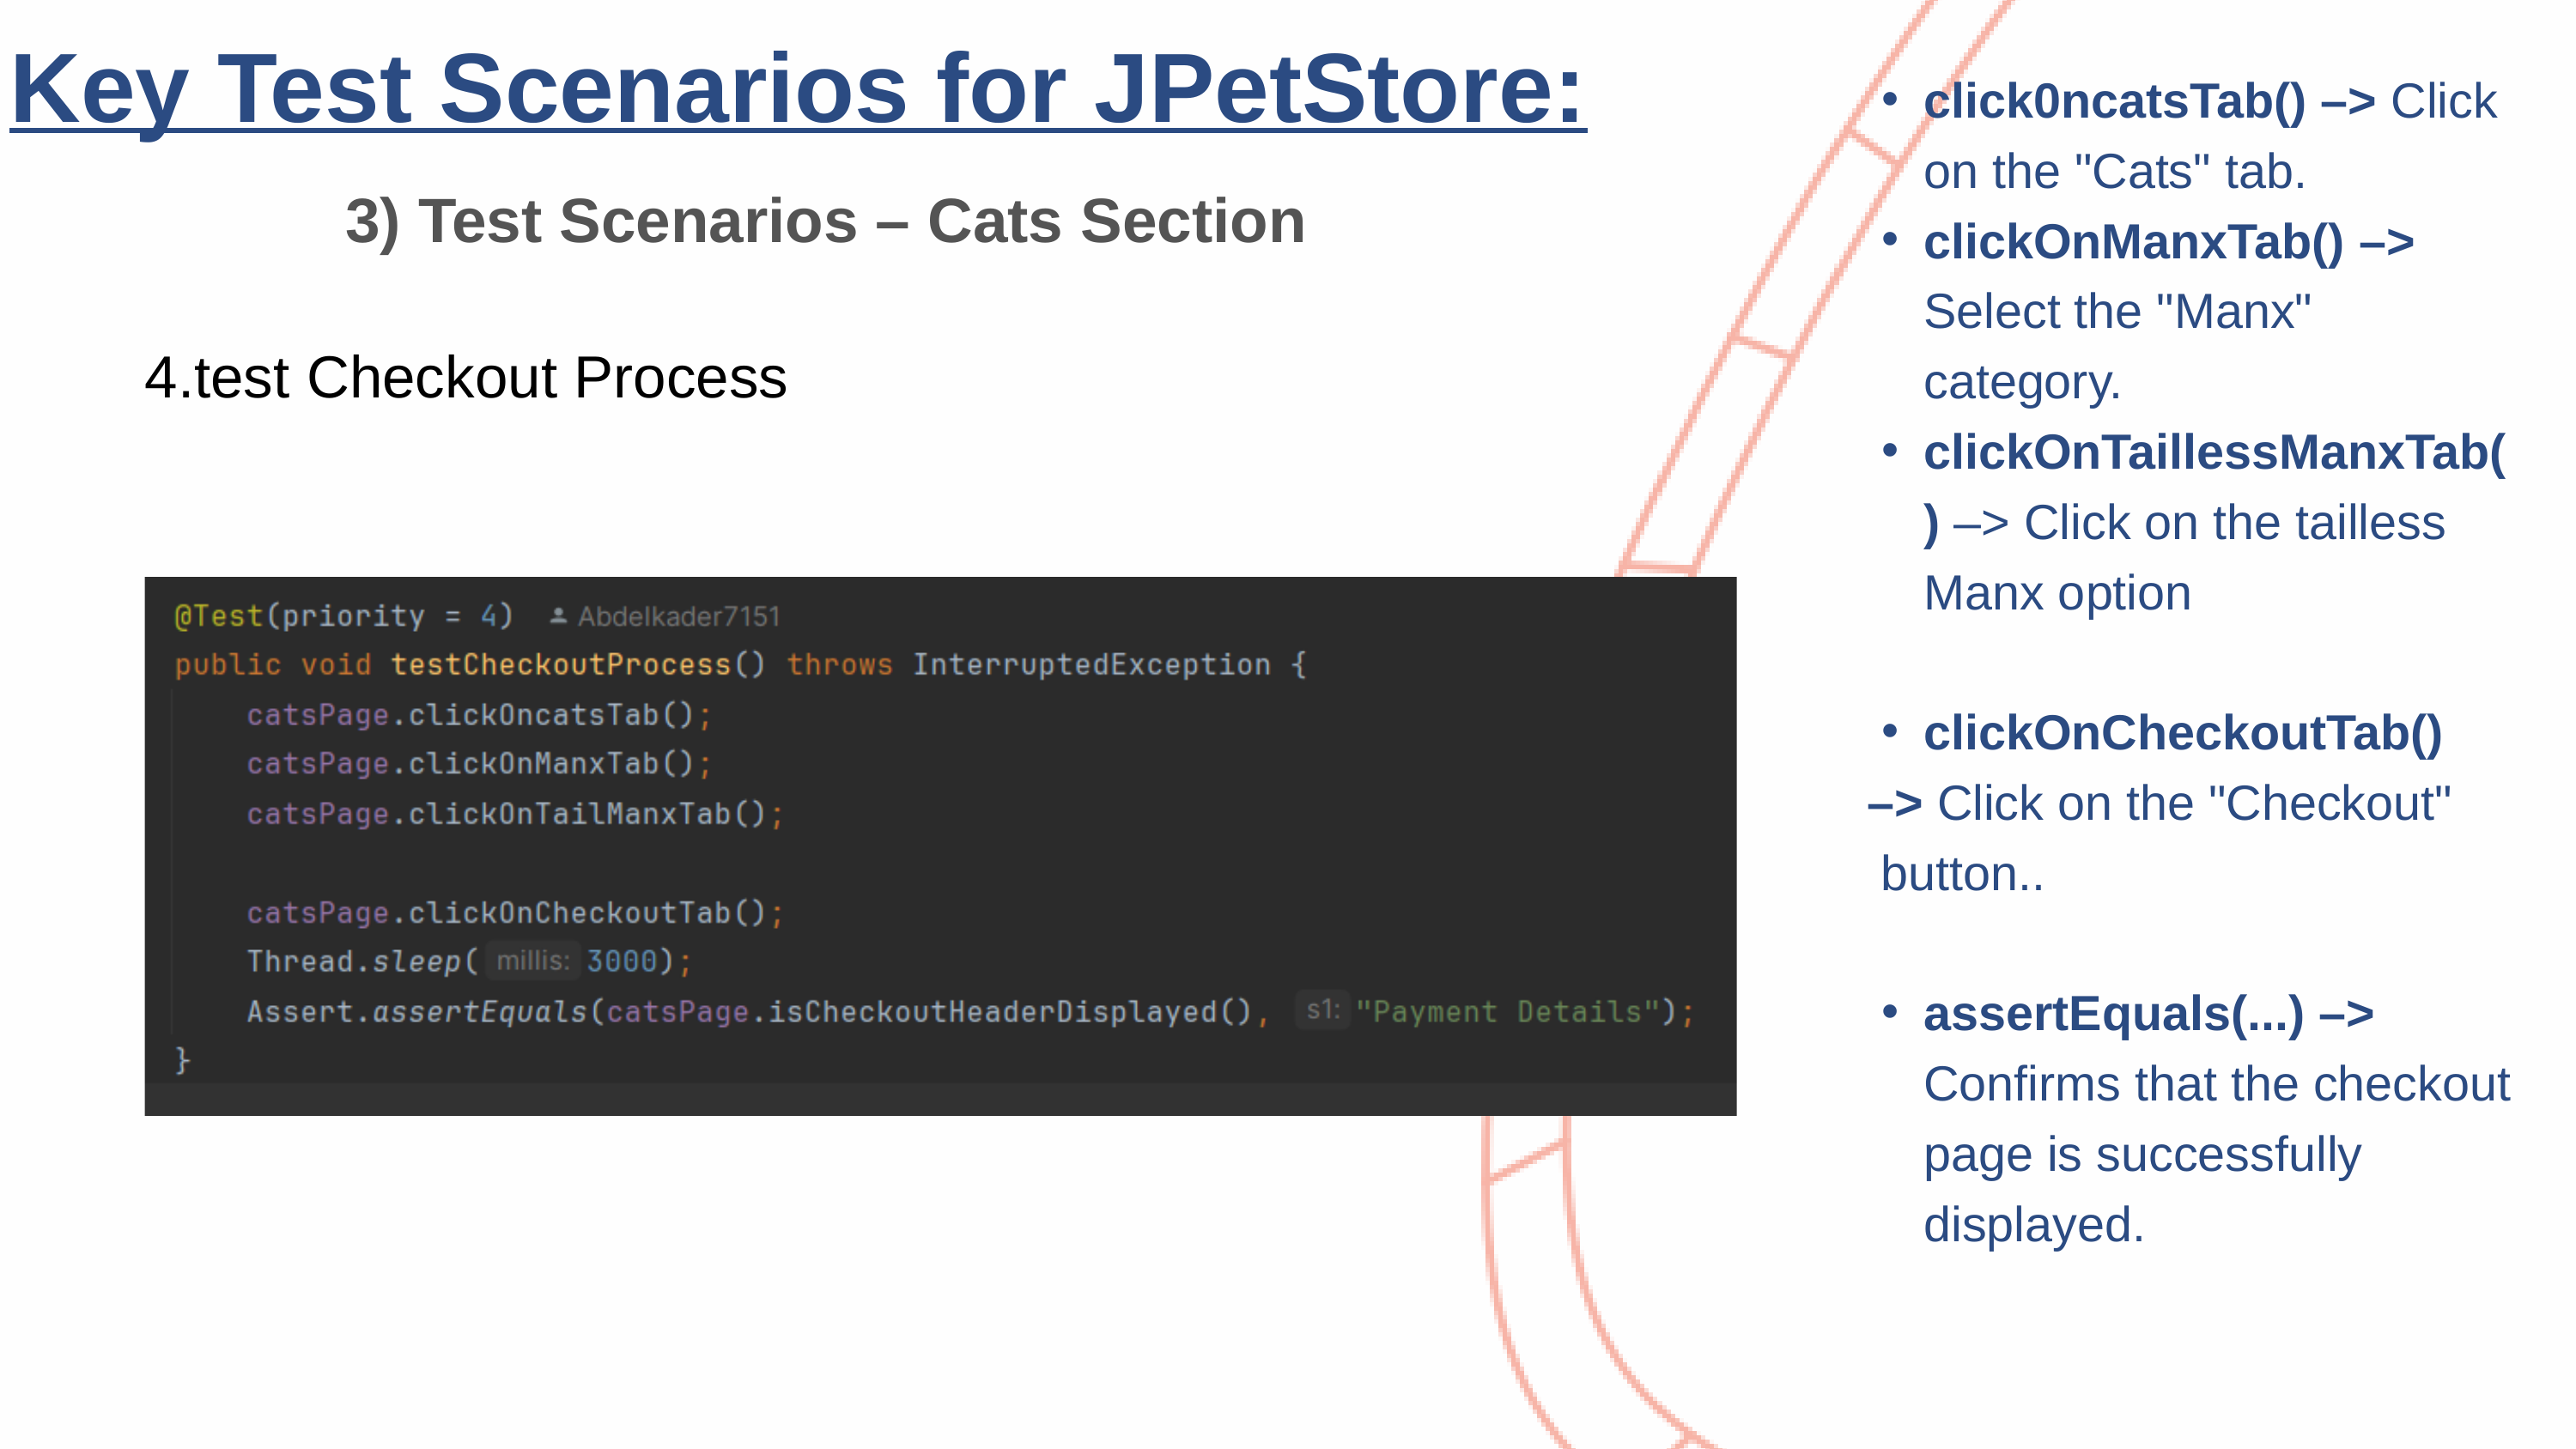

Key Test Scenarios for JPetStore:
click0ncatsTab() –> Click on the "Cats" tab.
clickOnManxTab() –> Select the "Manx" category.
clickOnTaillessManxTab() –> Click on the tailless Manx option

clickOnCheckoutTab()
  –> Click on the "Checkout"
   button..

assertEquals(...) –> Confirms that the checkout page is successfully displayed.

3) Test Scenarios – Cats Section
4.test Checkout Process